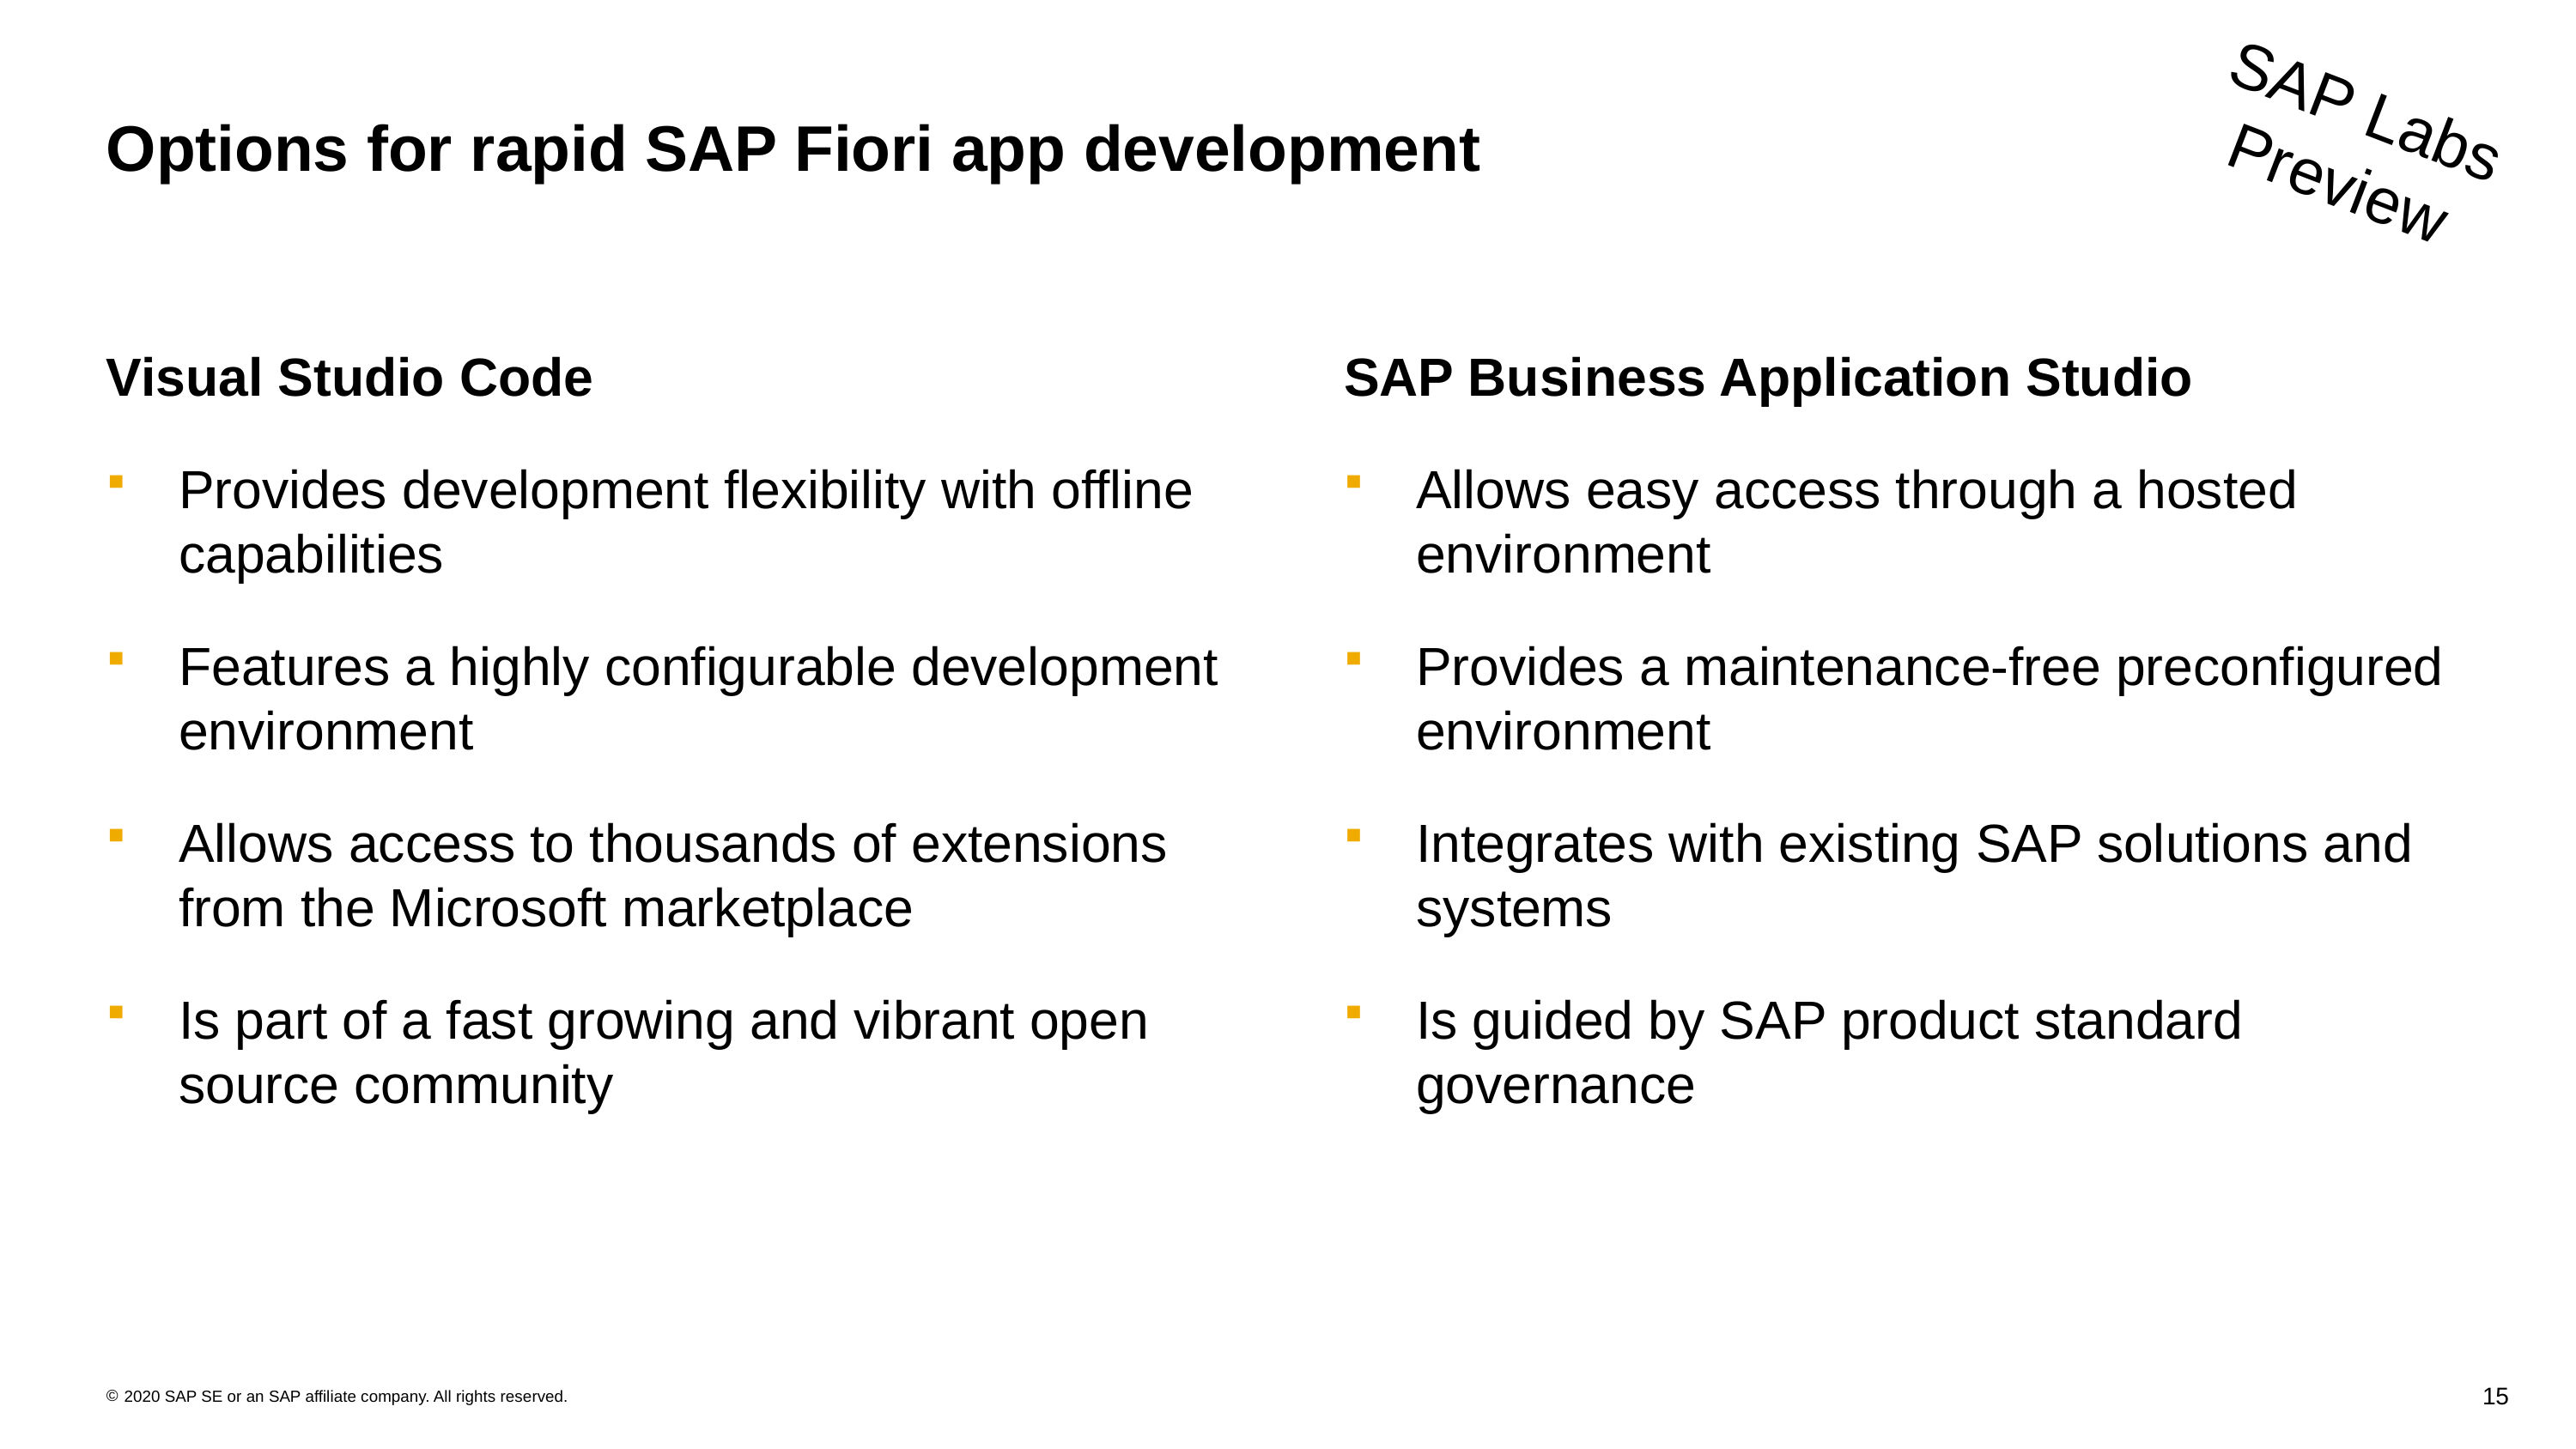

SAP Labs Preview
# Options for rapid SAP Fiori app development
Visual Studio Code
Provides development flexibility with offline capabilities
Features a highly configurable development environment
Allows access to thousands of extensions from the Microsoft marketplace
Is part of a fast growing and vibrant open source community

SAP Business Application Studio
Allows easy access through a hosted environment
Provides a maintenance-free preconfigured environment
Integrates with existing SAP solutions and systems
Is guided by SAP product standard governance